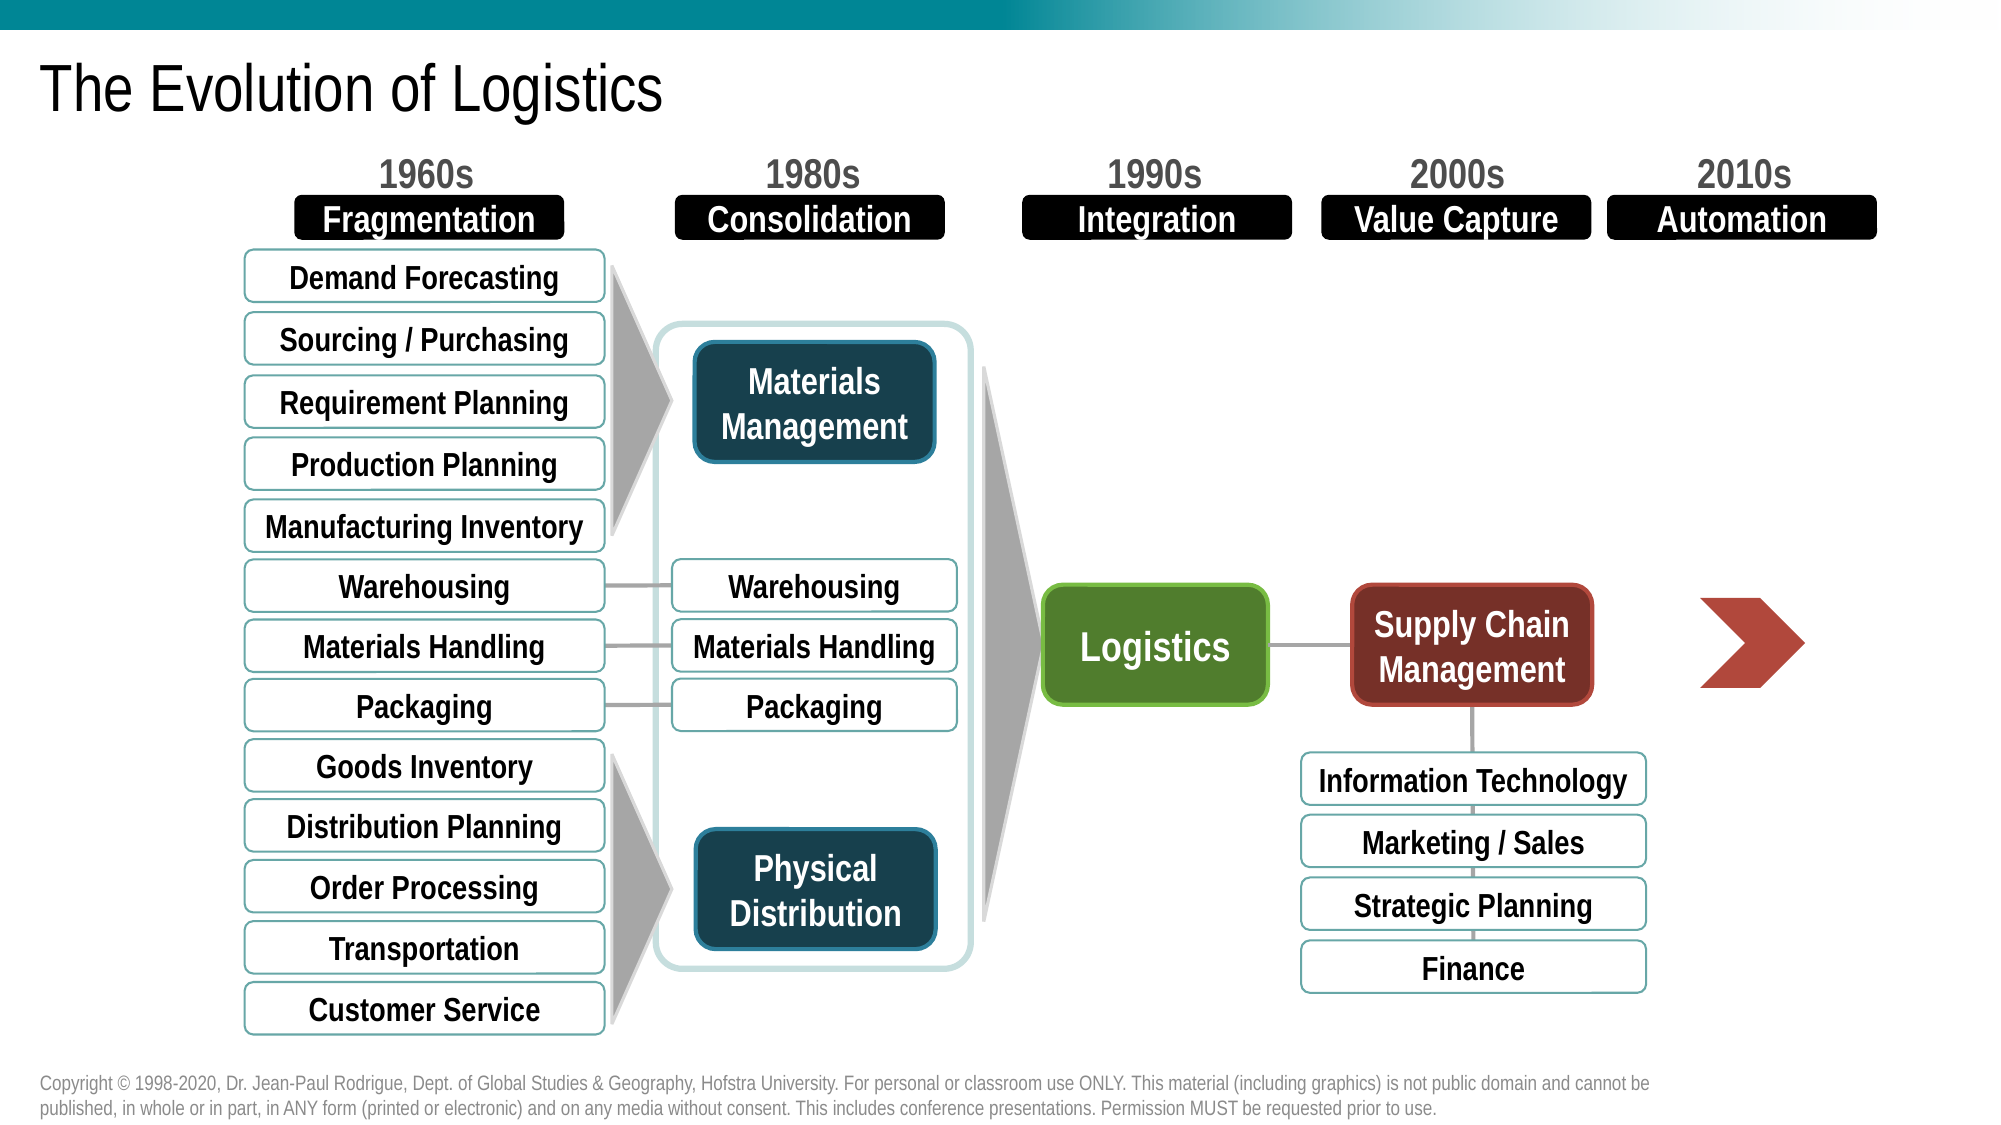

# The Evolution of Logistics
1960s
1980s
1990s
2000s
2010s
Fragmentation
Consolidation
Integration
Value Capture
Automation
Demand Forecasting
Sourcing / Purchasing

Materials Management

Requirement Planning
Production Planning
Manufacturing Inventory
Warehousing
Warehousing
Logistics
Supply Chain Management

Materials Handling
Materials Handling
Packaging
Packaging
Goods Inventory
Information Technology
Distribution Planning
Marketing / Sales
Physical Distribution

Order Processing
Strategic Planning
Transportation
Finance
Customer Service
Copyright © 1998-2020, Dr. Jean-Paul Rodrigue, Dept. of Global Studies & Geography, Hofstra University. For personal or classroom use ONLY. This material (including graphics) is not public domain and cannot be published, in whole or in part, in ANY form (printed or electronic) and on any media without consent. This includes conference presentations. Permission MUST be requested prior to use.